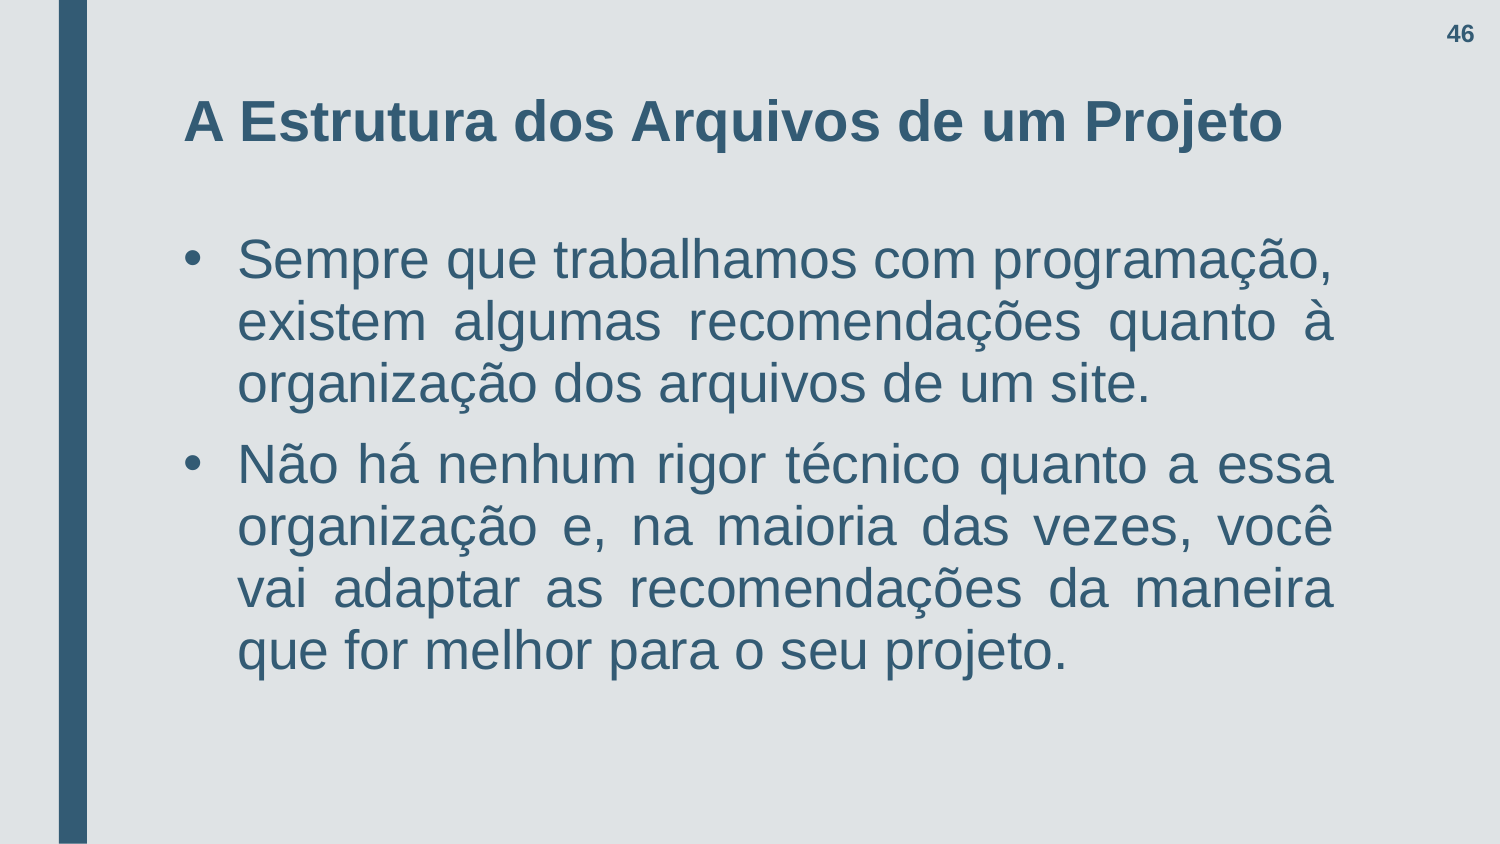

46
# A Estrutura dos Arquivos de um Projeto
Sempre que trabalhamos com programação, existem algumas recomendações quanto à organização dos arquivos de um site.
Não há nenhum rigor técnico quanto a essa organização e, na maioria das vezes, você vai adaptar as recomendações da maneira que for melhor para o seu projeto.